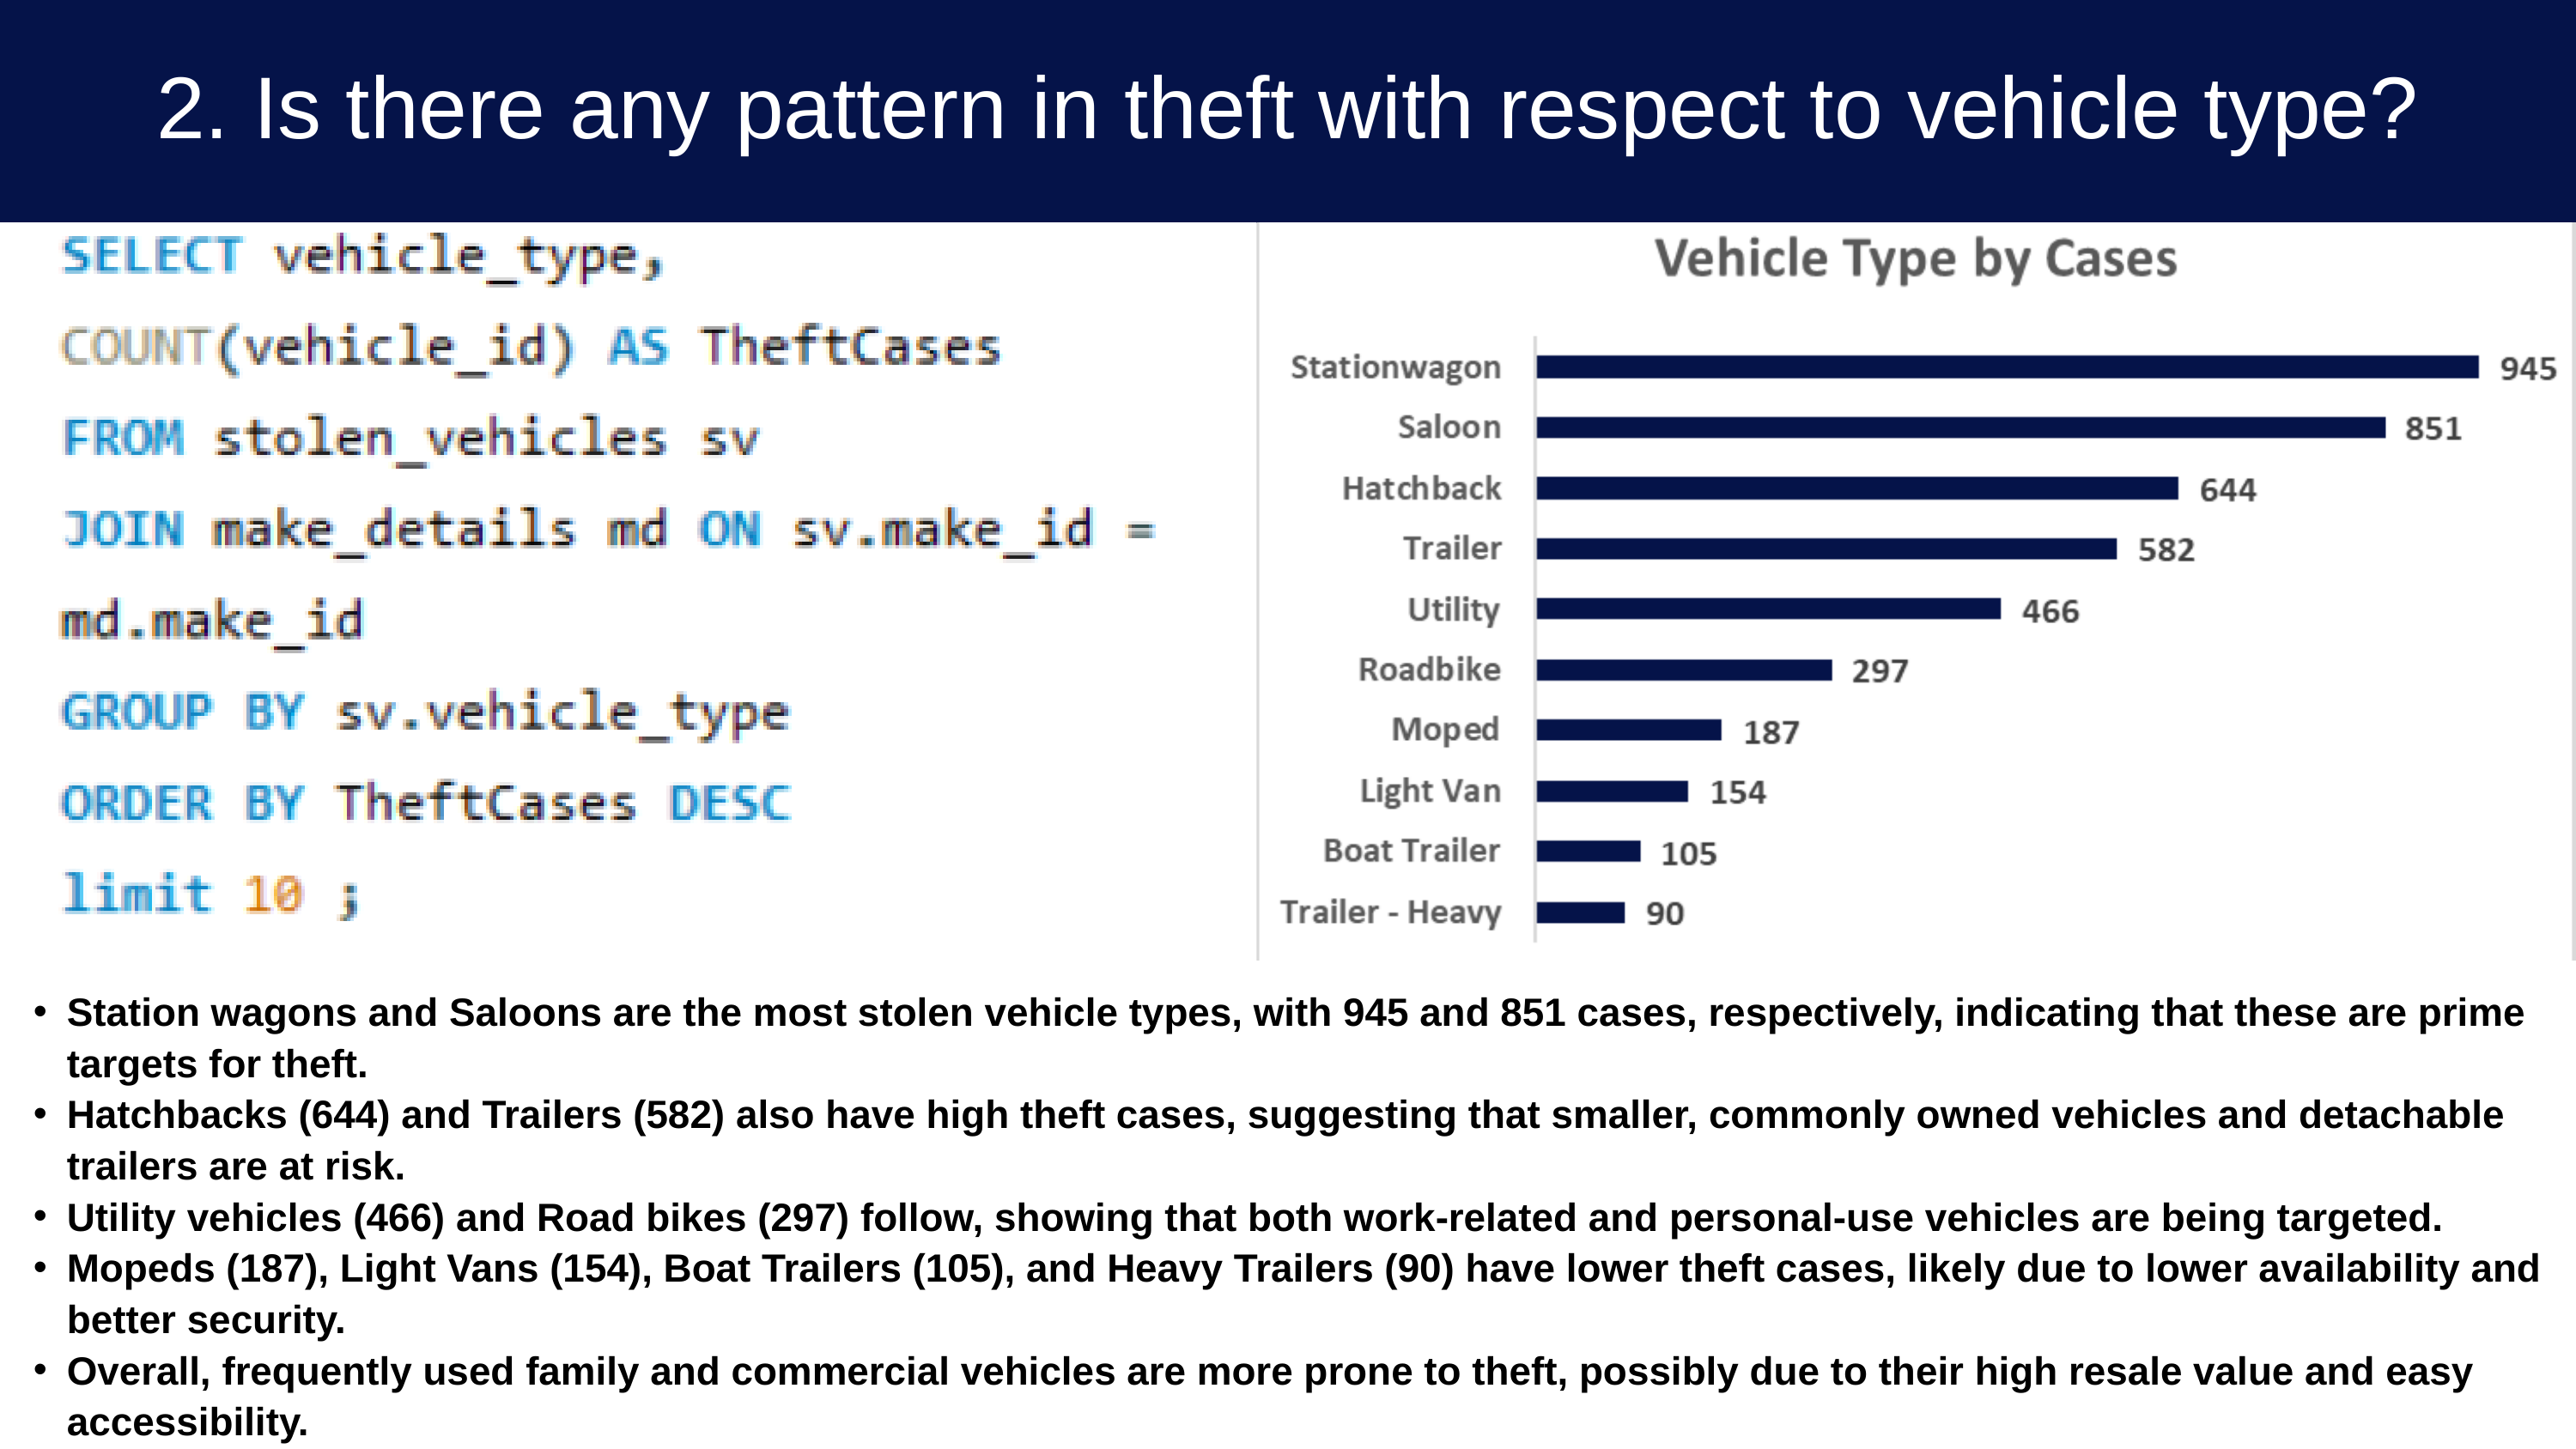

2. Is there any pattern in theft with respect to vehicle type?

Station wagons and Saloons are the most stolen vehicle types, with 945 and 851 cases, respectively, indicating that these are prime targets for theft.
Hatchbacks (644) and Trailers (582) also have high theft cases, suggesting that smaller, commonly owned vehicles and detachable trailers are at risk.
Utility vehicles (466) and Road bikes (297) follow, showing that both work-related and personal-use vehicles are being targeted.
Mopeds (187), Light Vans (154), Boat Trailers (105), and Heavy Trailers (90) have lower theft cases, likely due to lower availability and better security.
Overall, frequently used family and commercial vehicles are more prone to theft, possibly due to their high resale value and easy accessibility.